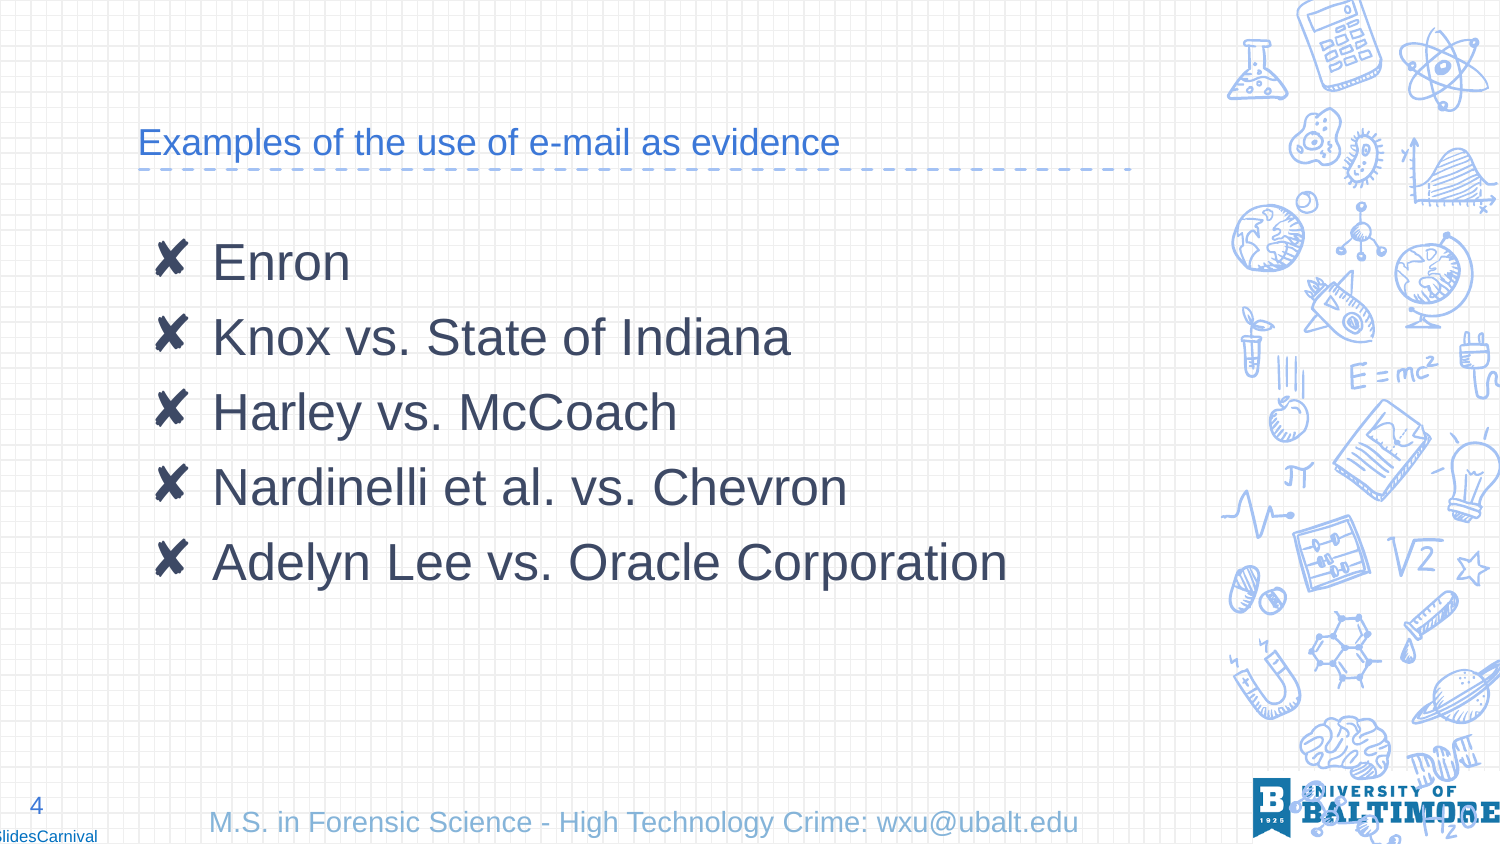

# Examples of the use of e-mail as evidence
Enron
Knox vs. State of Indiana
Harley vs. McCoach
Nardinelli et al. vs. Chevron
Adelyn Lee vs. Oracle Corporation
4